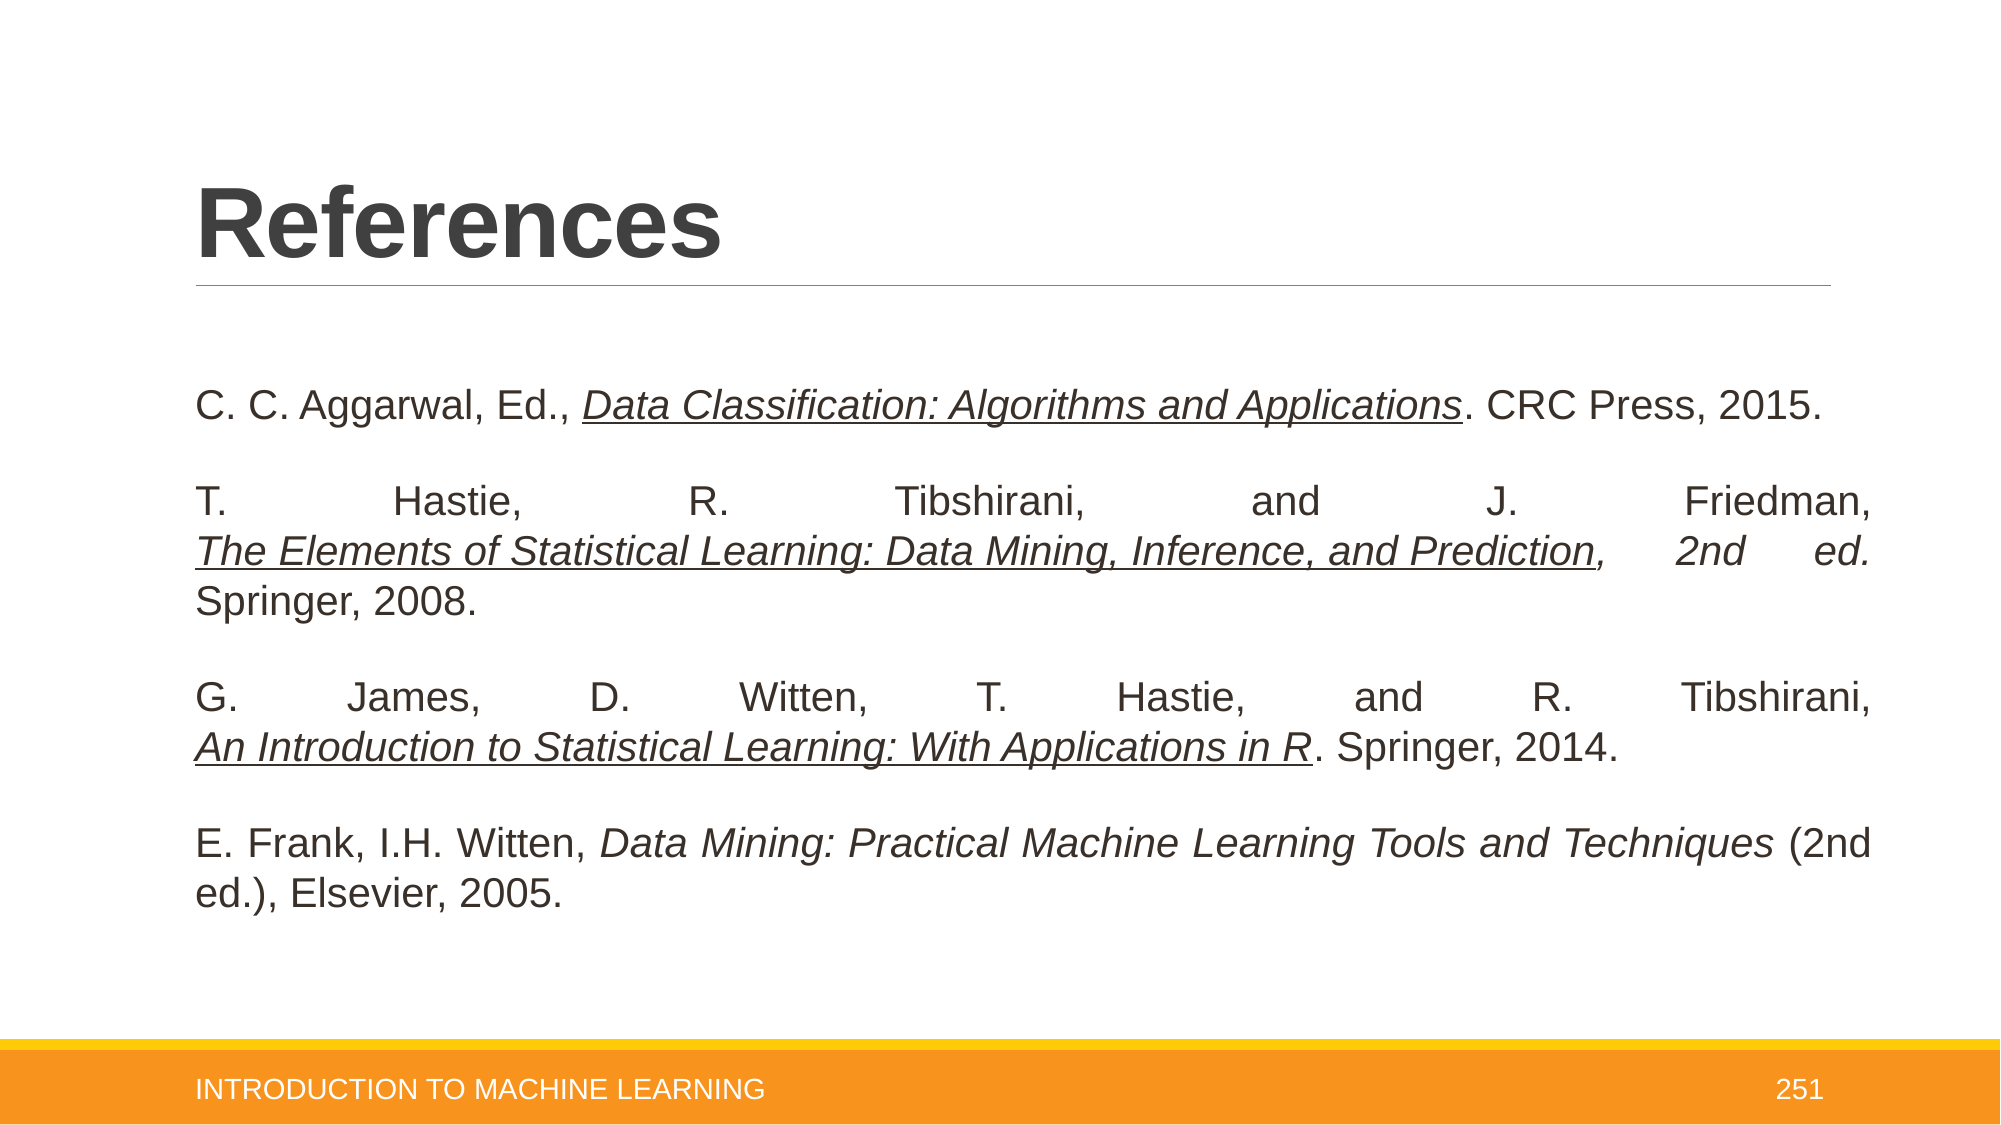

# References
C. C. Aggarwal, Ed., Data Classification: Algorithms and Applications. CRC Press, 2015.
T. Hastie, R. Tibshirani, and J. Friedman, The Elements of Statistical Learning: Data Mining, Inference, and Prediction, 2nd ed. Springer, 2008.
G. James, D. Witten, T. Hastie, and R. Tibshirani, An Introduction to Statistical Learning: With Applications in R. Springer, 2014.
E. Frank, I.H. Witten, Data Mining: Practical Machine Learning Tools and Techniques (2nd ed.), Elsevier, 2005.
INTRODUCTION TO MACHINE LEARNING
251